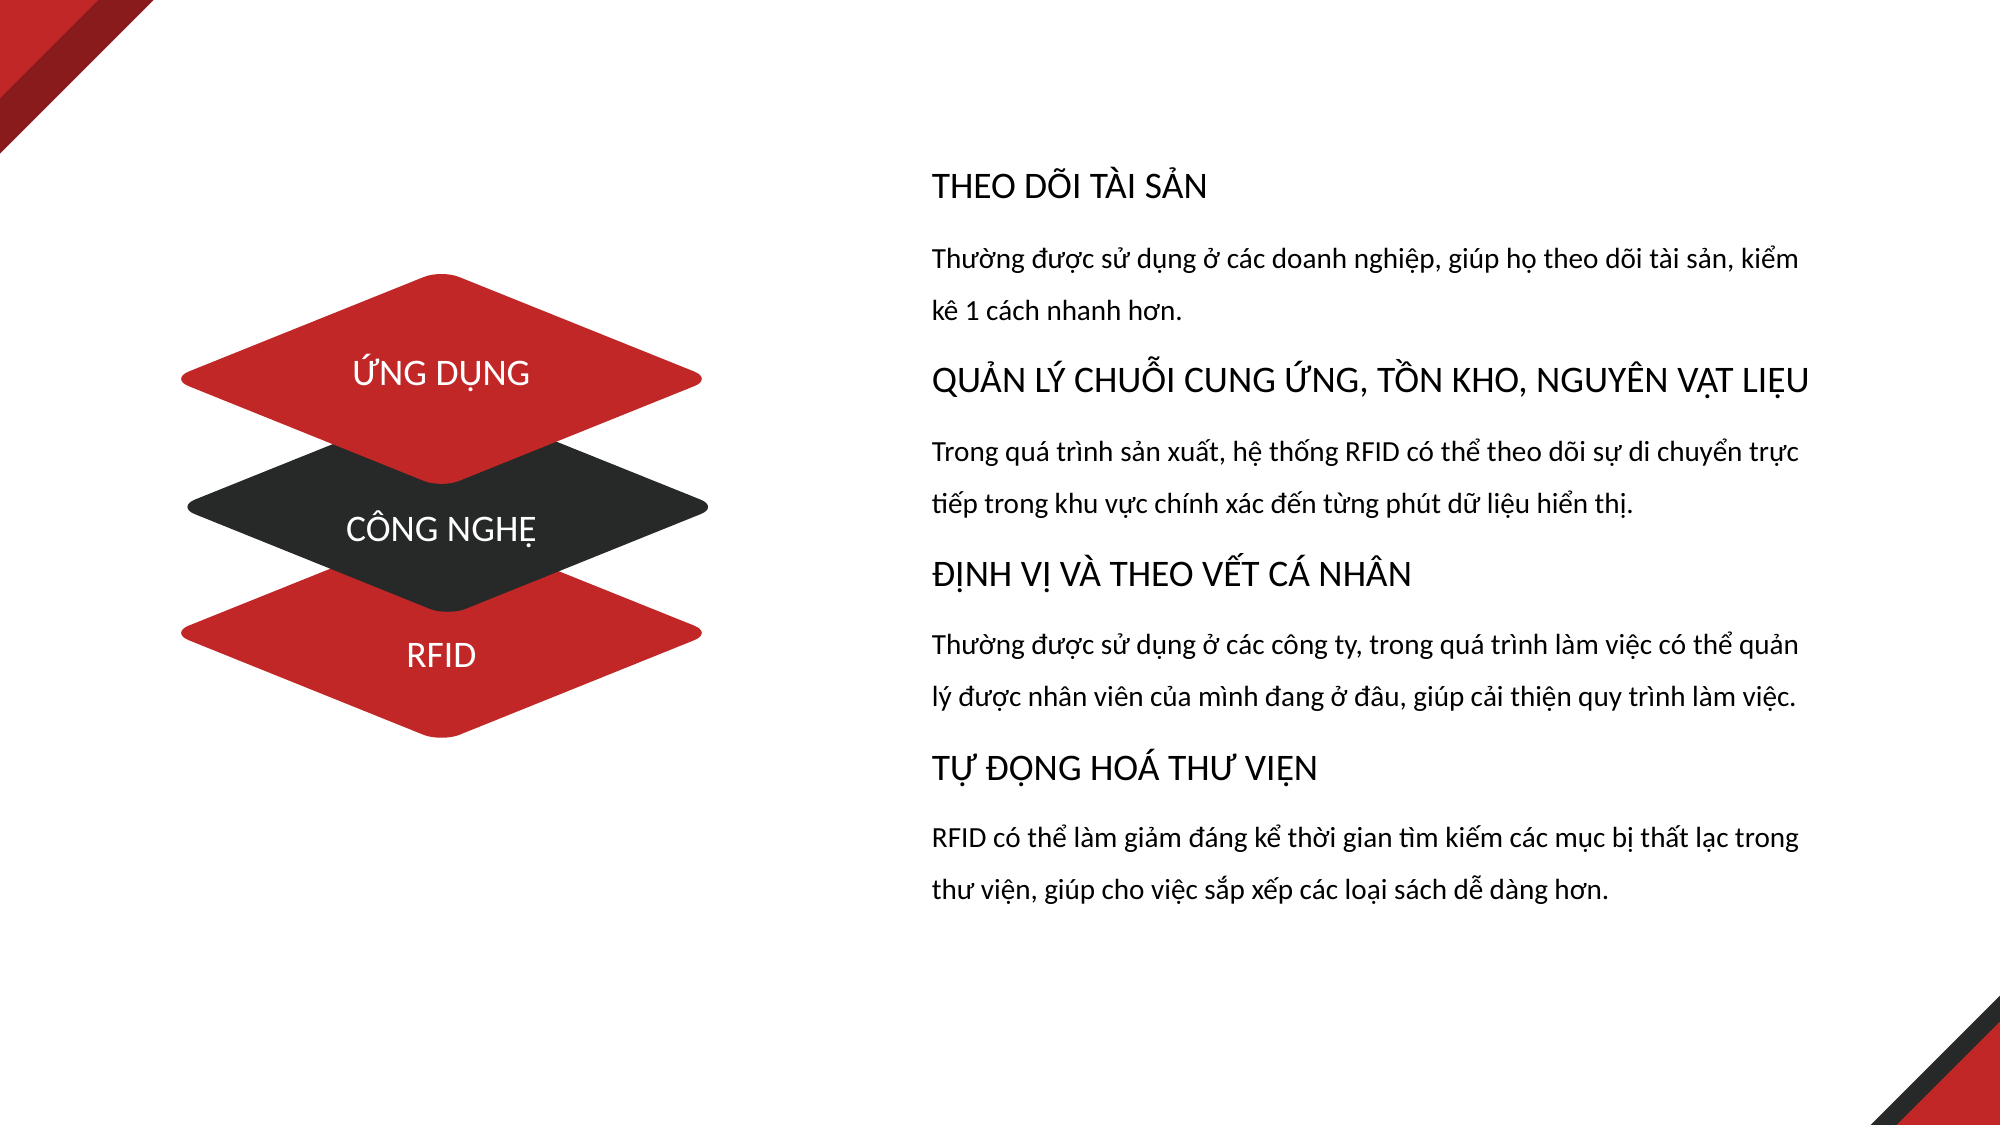

THEO DÕI TÀI SẢN
Thường được sử dụng ở các doanh nghiệp, giúp họ theo dõi tài sản, kiểm kê 1 cách nhanh hơn.

ỨNG DỤNG
QUẢN LÝ CHUỖI CUNG ỨNG, TỒN KHO, NGUYÊN VẬT LIỆU

Trong quá trình sản xuất, hệ thống RFID có thể theo dõi sự di chuyển trực tiếp trong khu vực chính xác đến từng phút dữ liệu hiển thị.
CÔNG NGHỆ

ĐỊNH VỊ VÀ THEO VẾT CÁ NHÂN
Thường được sử dụng ở các công ty, trong quá trình làm việc có thể quản lý được nhân viên của mình đang ở đâu, giúp cải thiện quy trình làm việc.
RFID
TỰ ĐỘNG HOÁ THƯ VIỆN
RFID có thể làm giảm đáng kể thời gian tìm kiếm các mục bị thất lạc trong thư viện, giúp cho việc sắp xếp các loại sách dễ dàng hơn.